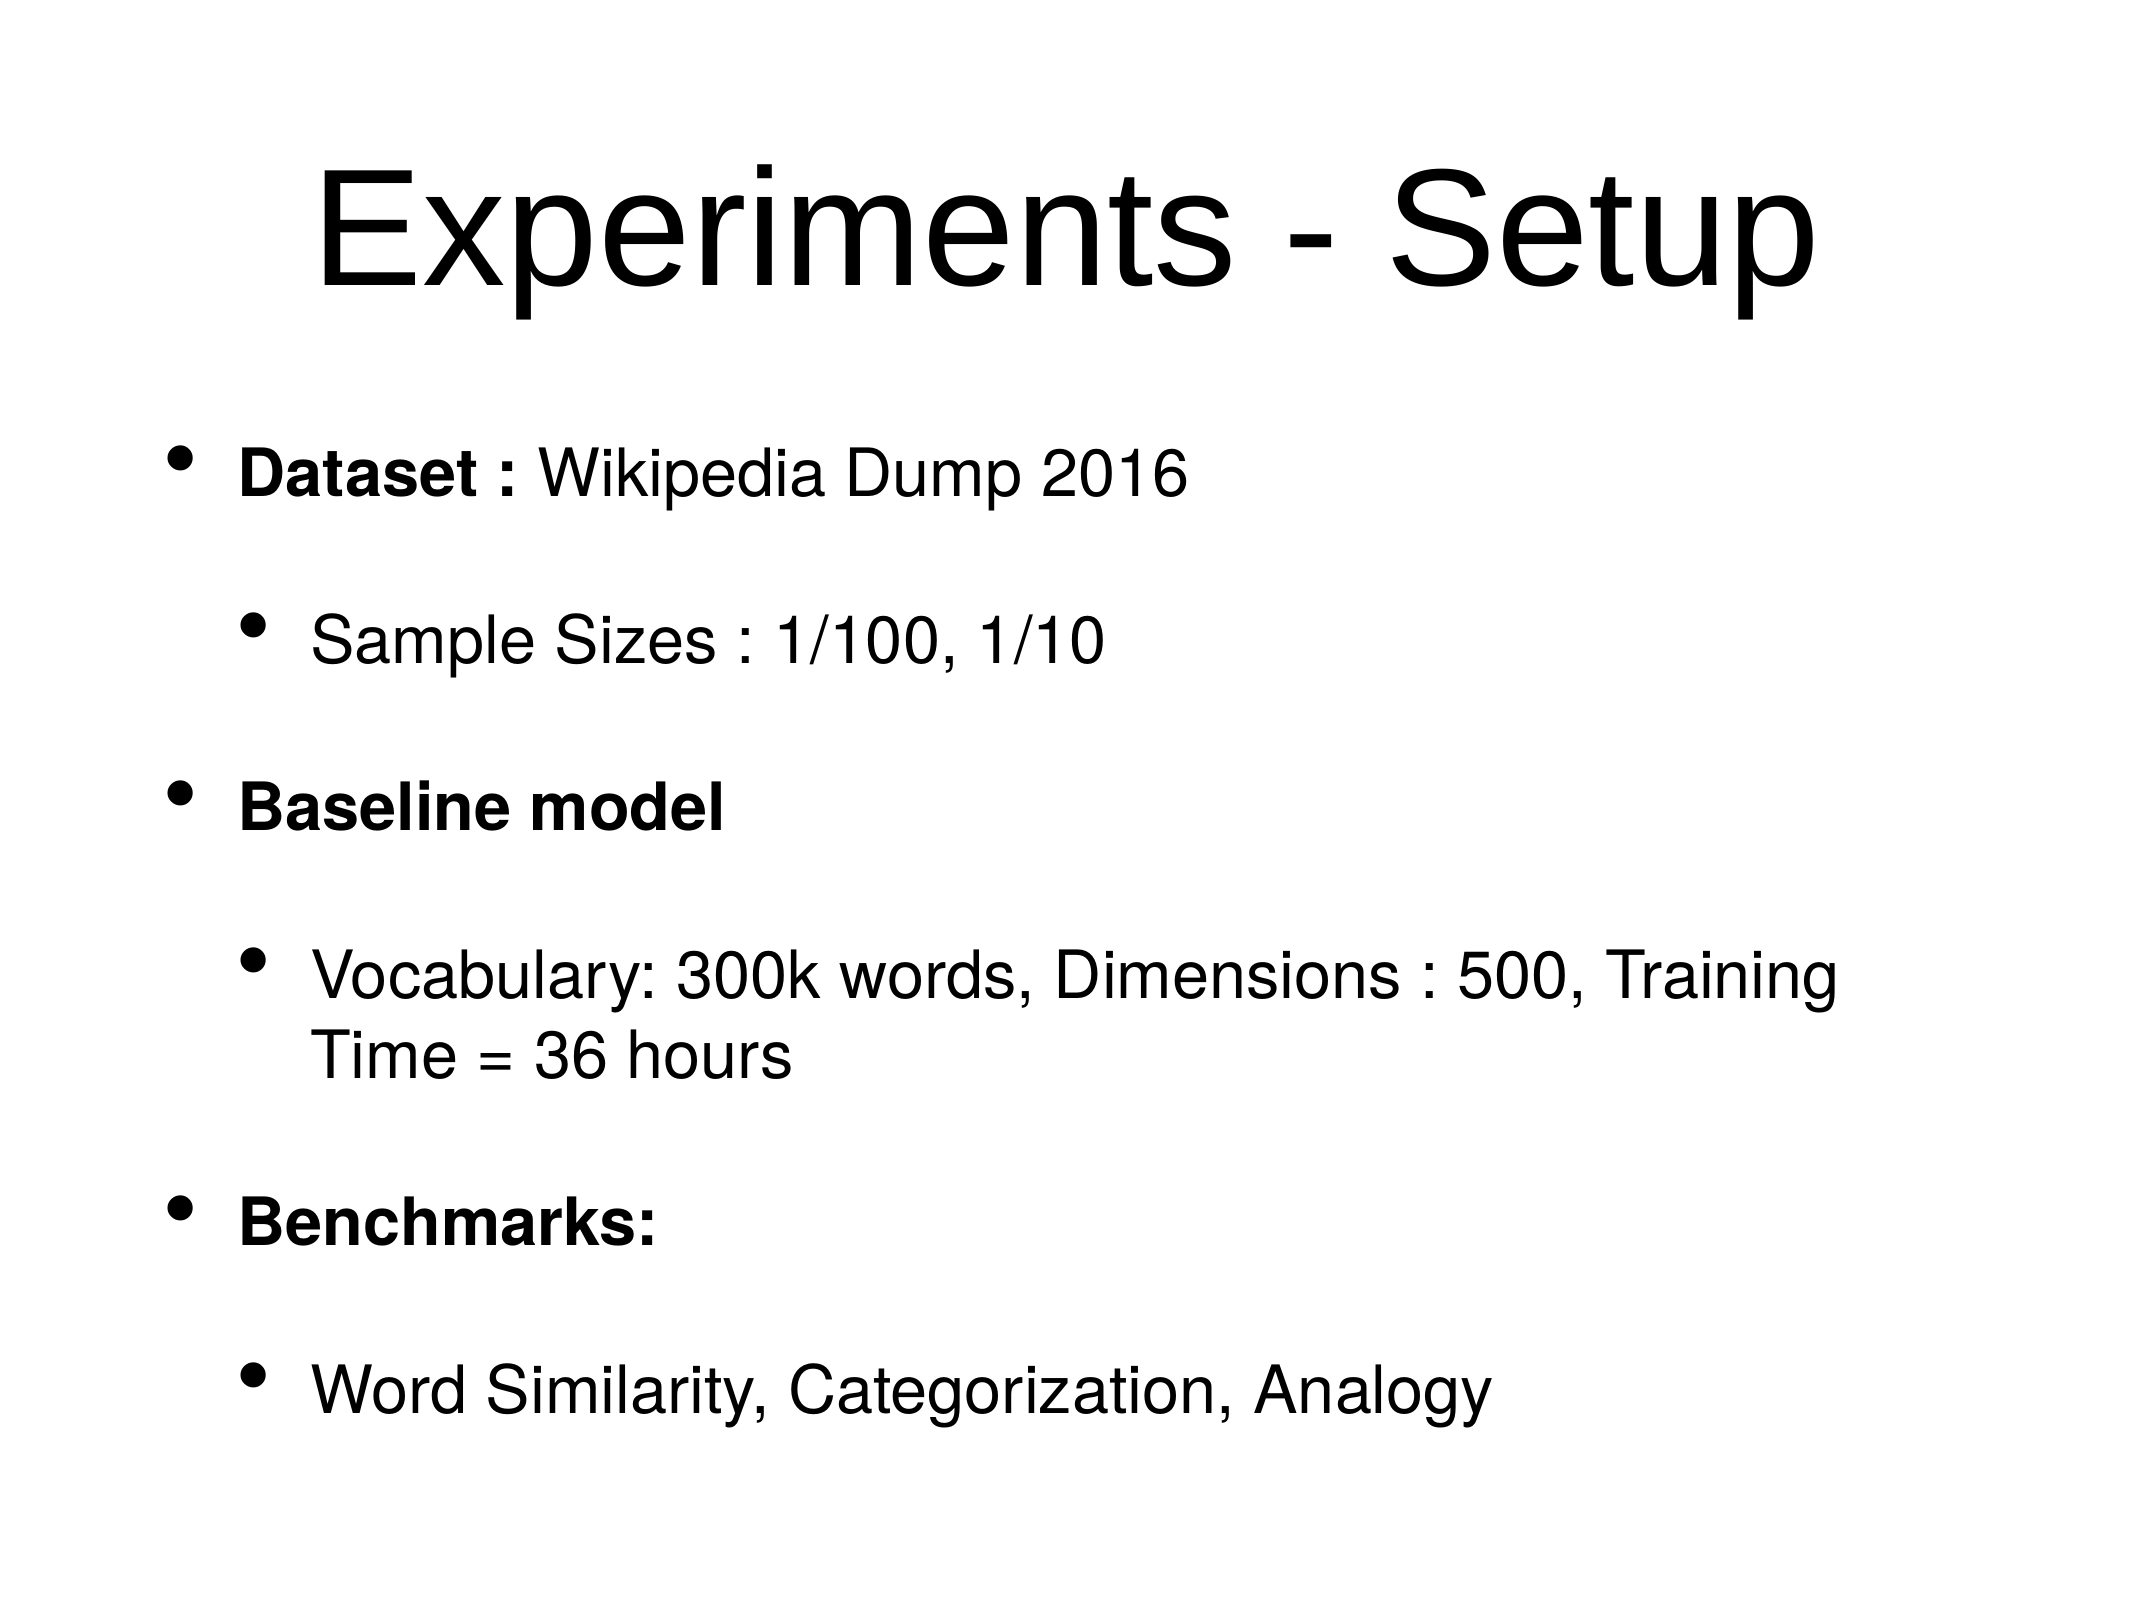

# Experiments - Setup
Dataset : Wikipedia Dump 2016
Sample Sizes : 1/100, 1/10
Baseline model
Vocabulary: 300k words, Dimensions : 500, Training Time = 36 hours
Benchmarks:
Word Similarity, Categorization, Analogy